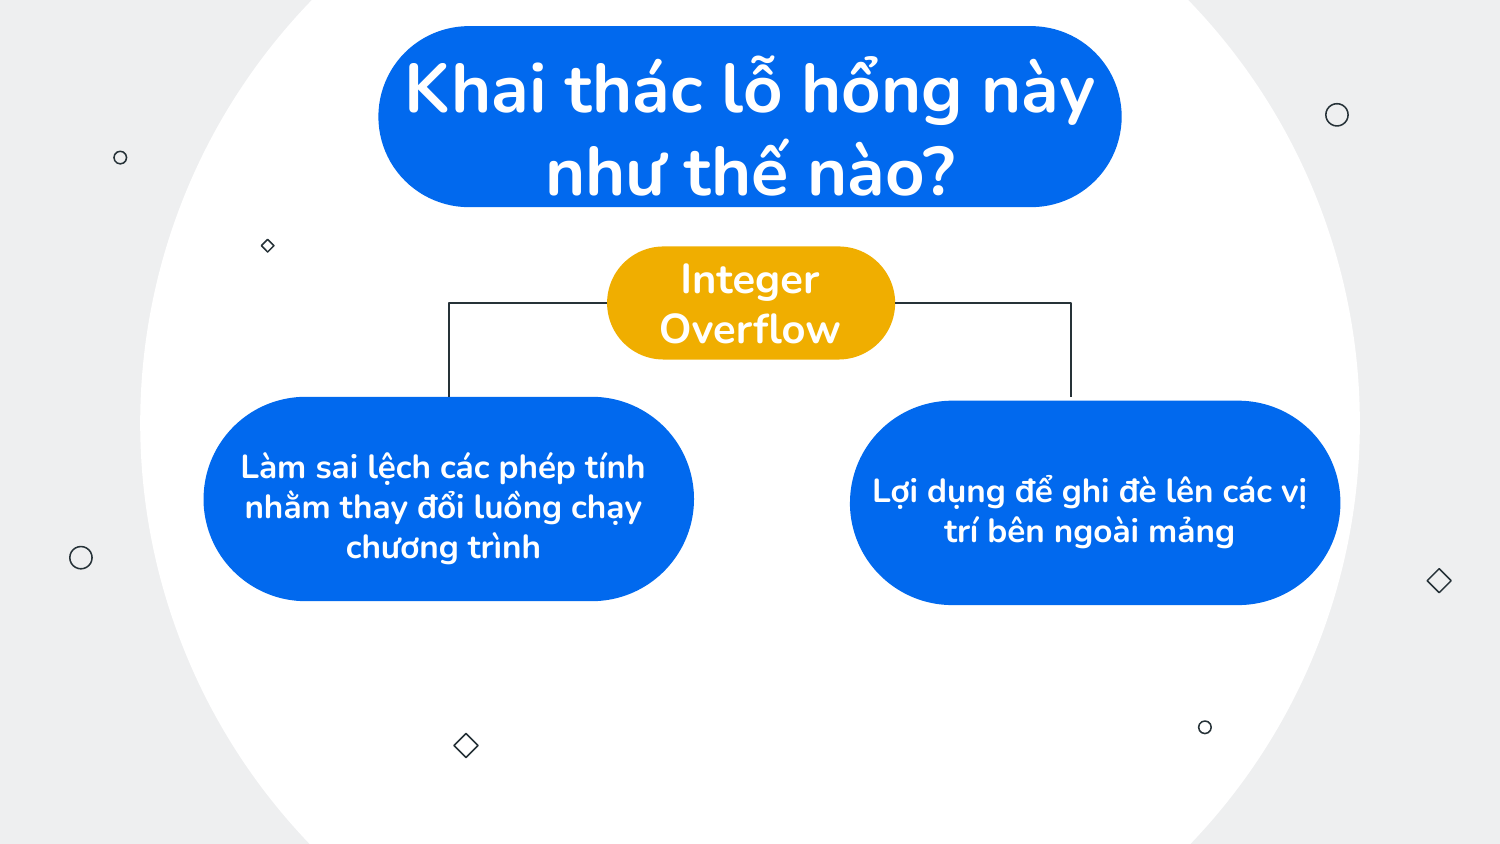

# Khai thác lỗ hổng này như thế nào?

Integer Overflow

Làm sai lệch các phép tính nhằm thay đổi luồng chạy chương trình
Lợi dụng để ghi đè lên các vị trí bên ngoài mảng